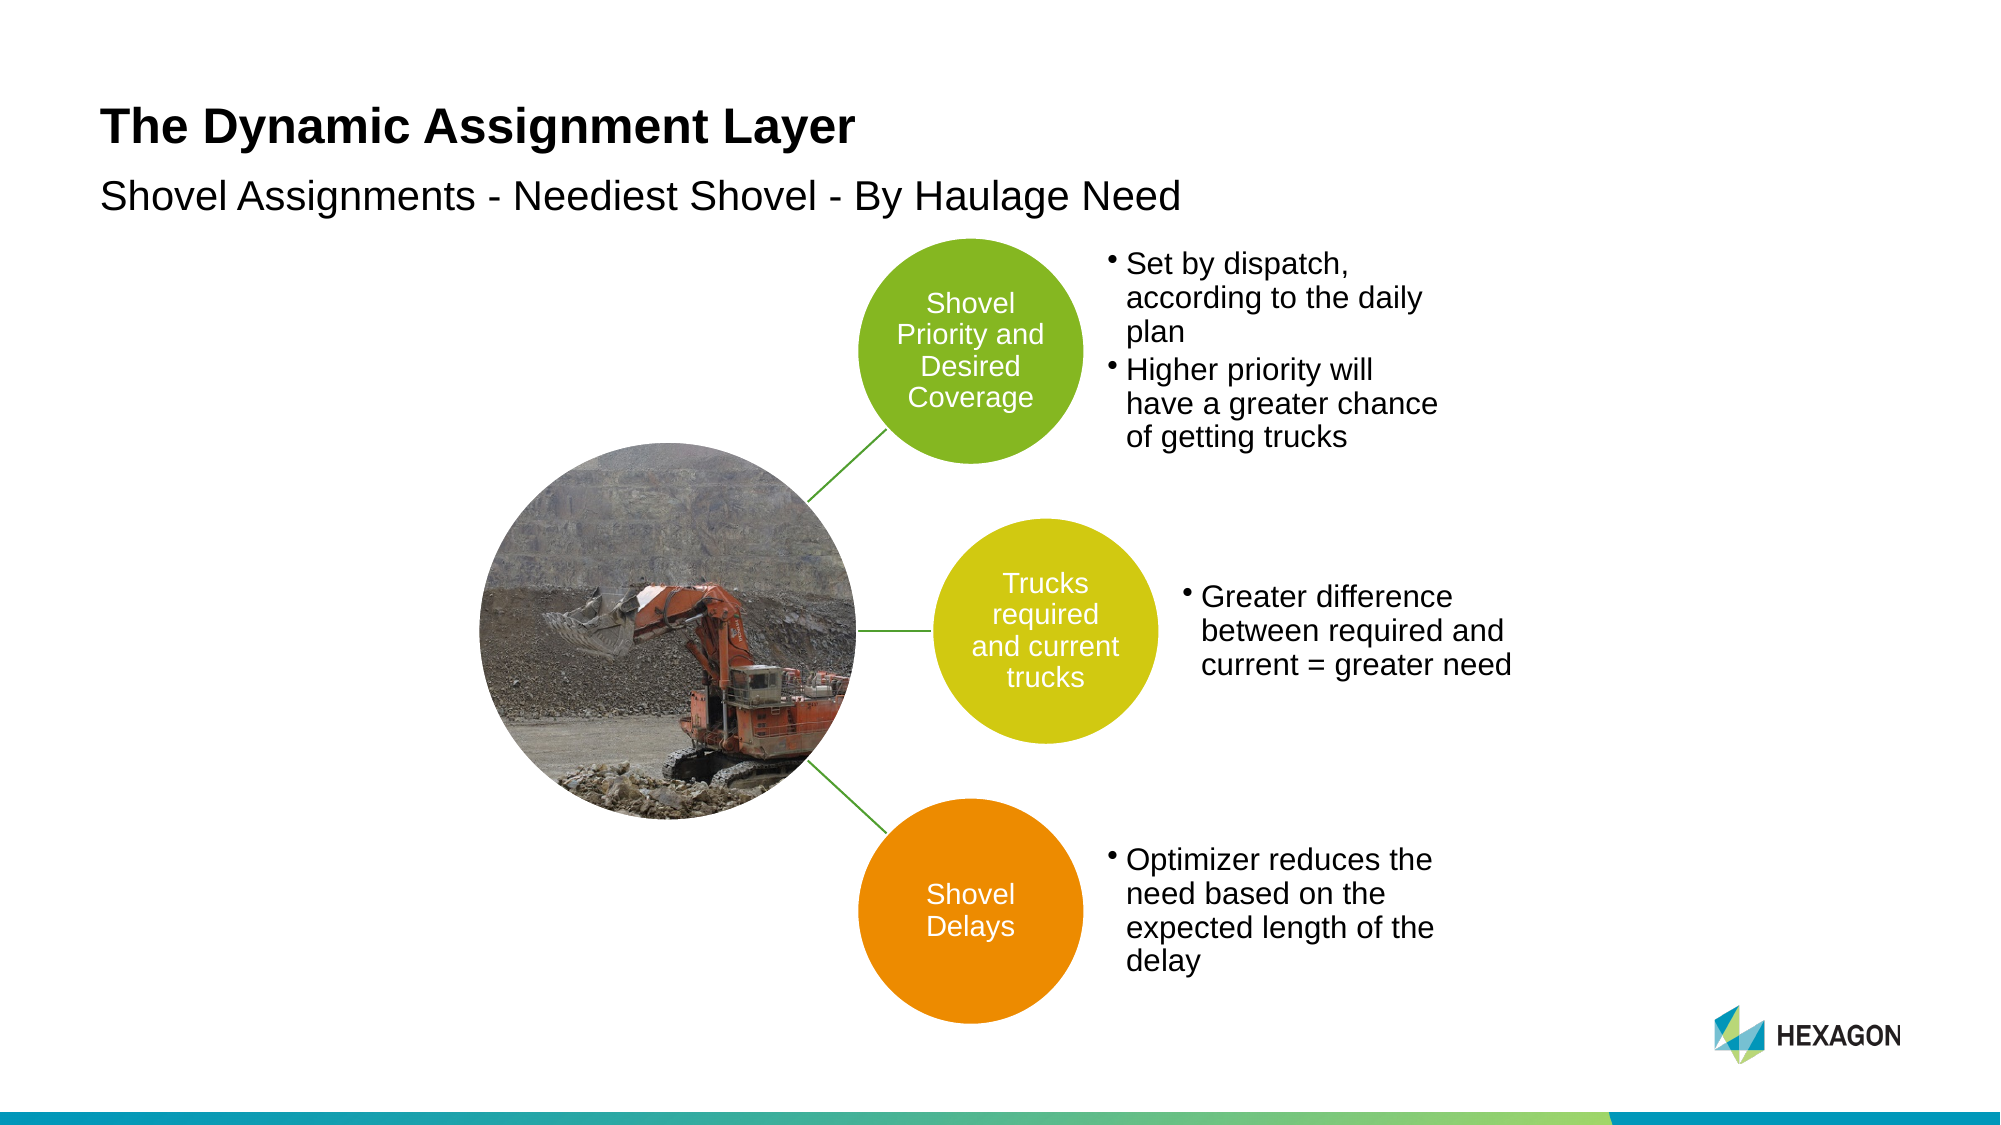

# The Dynamic Assignment Layer
Shovel Assignments - Neediest Shovel - By Haulage Need
Shovel Priority and Desired Coverage
Set by dispatch, according to the daily plan
Higher priority will have a greater chance of getting trucks
Trucks required and current trucks
Greater difference between required and current = greater need
Shovel Delays
Optimizer reduces the need based on the expected length of the delay